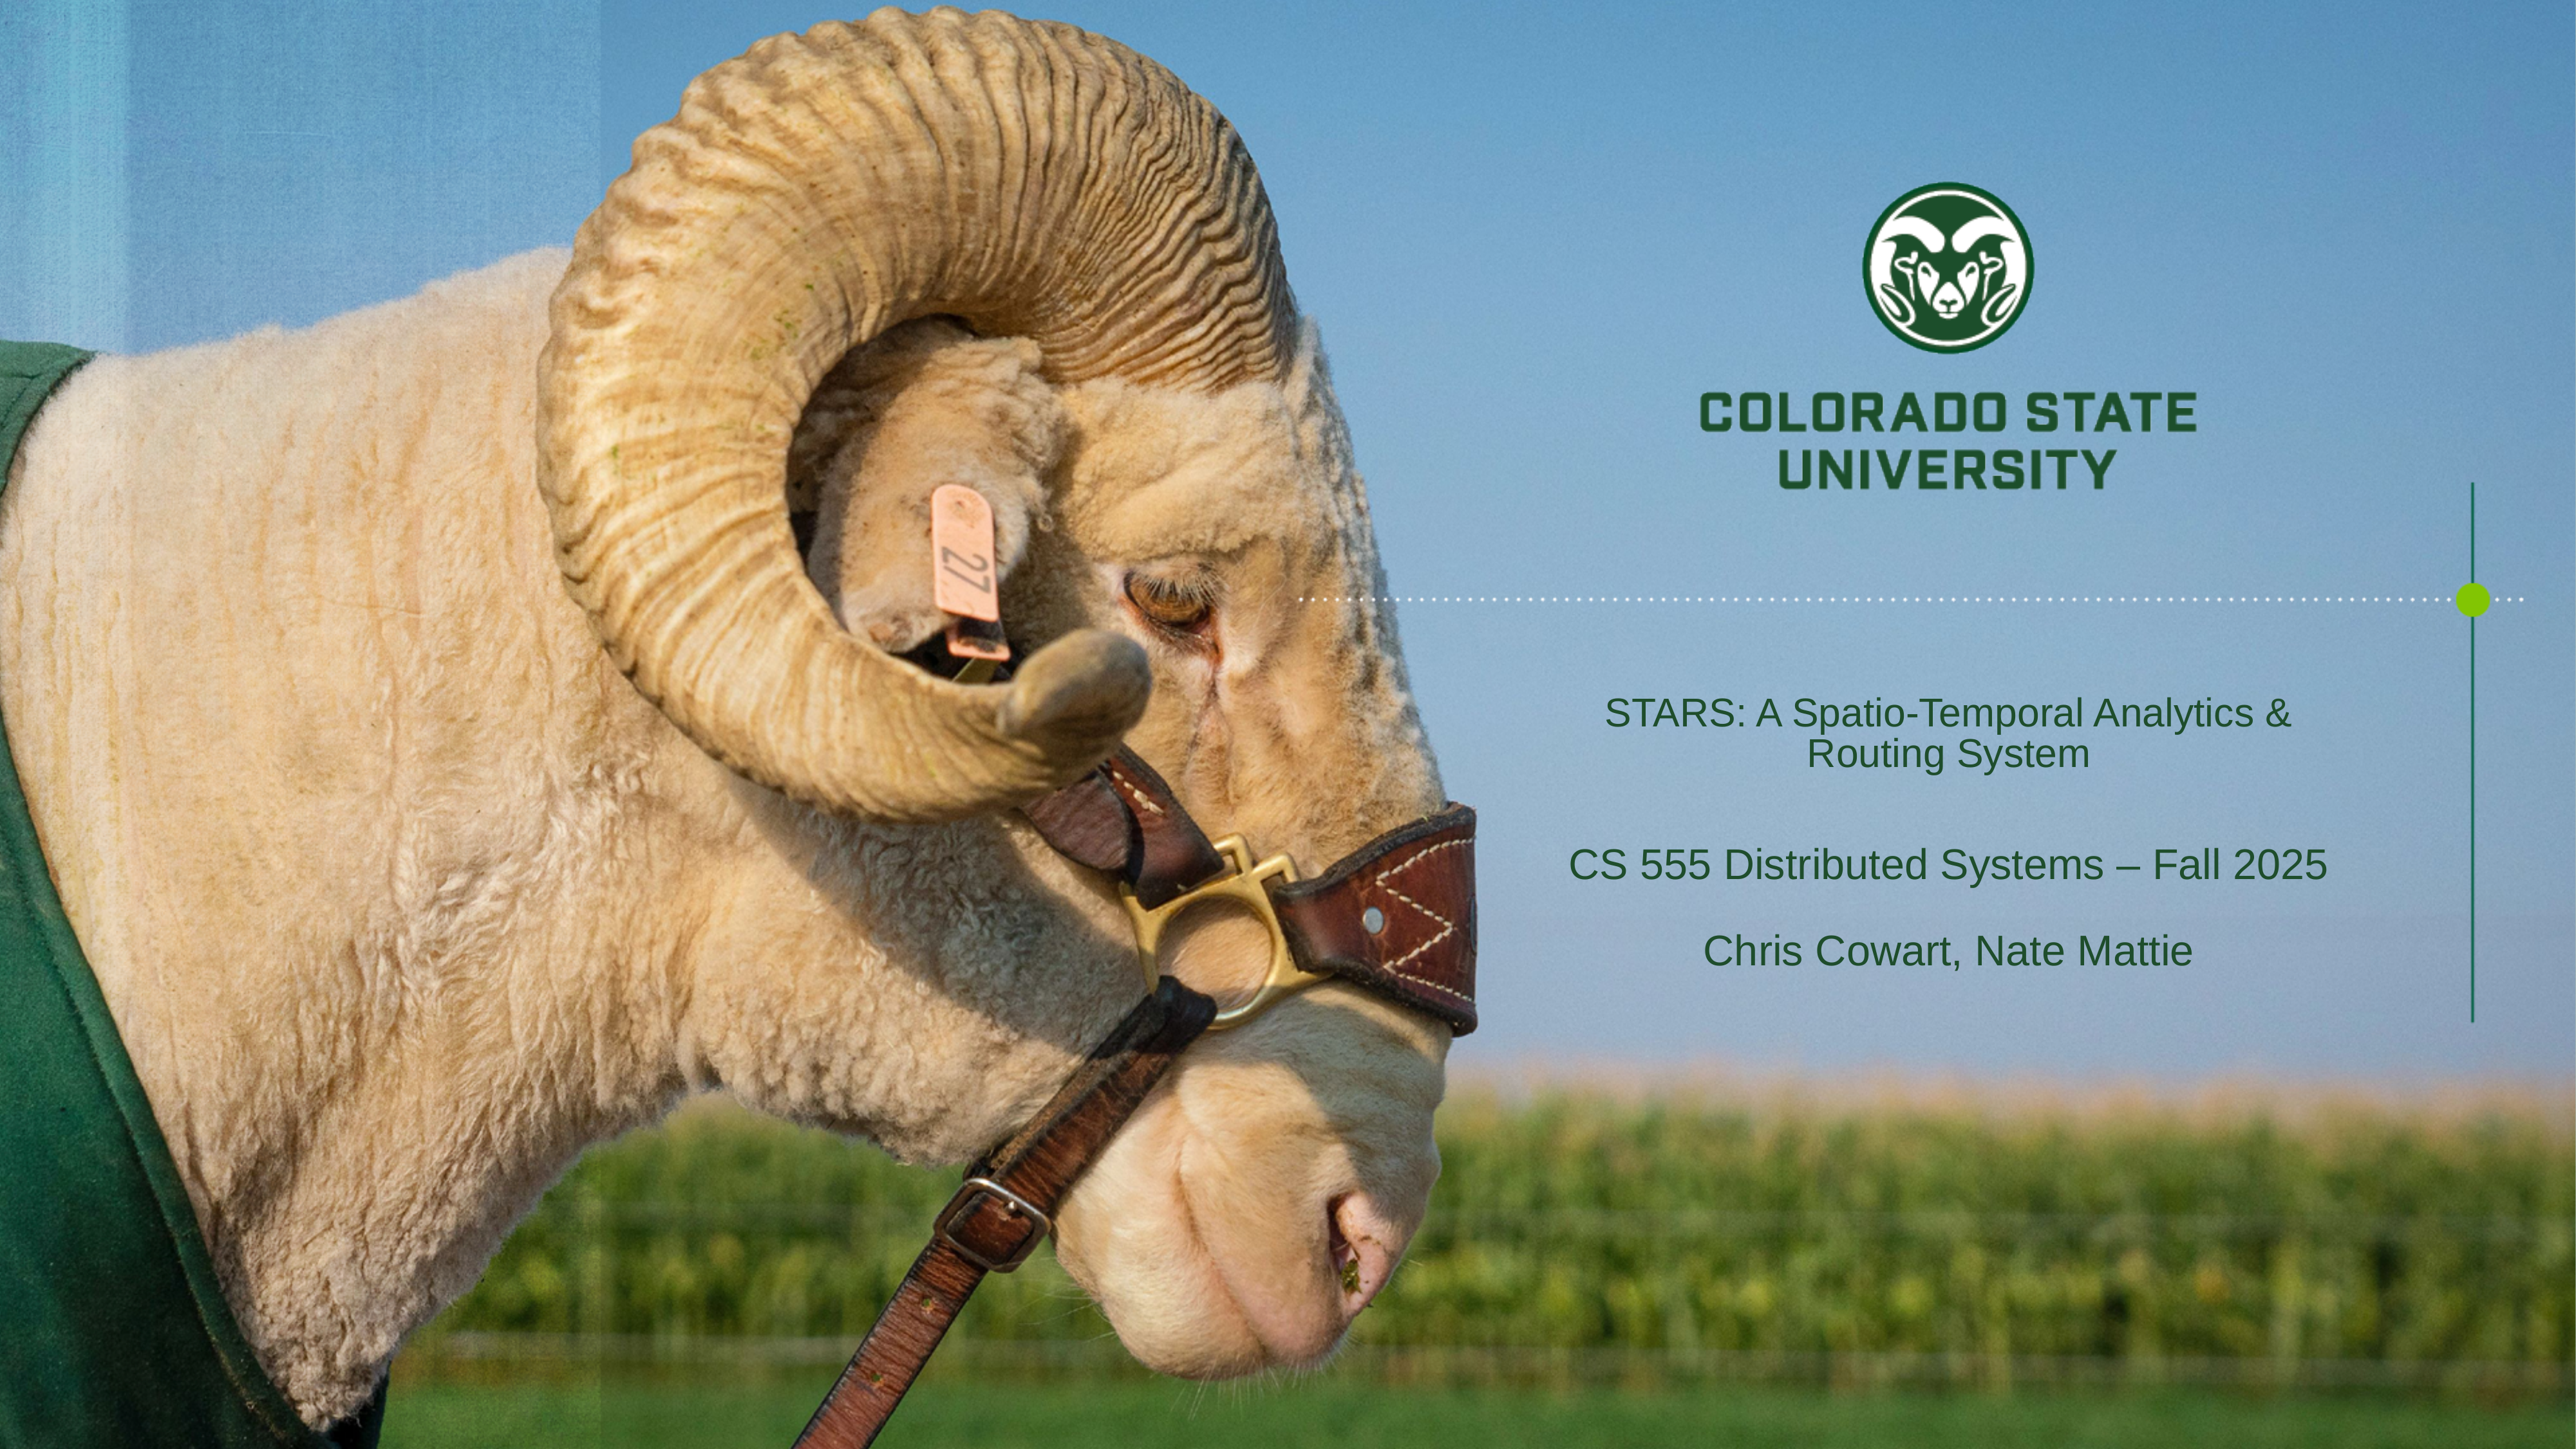

# STARS: A Spatio-Temporal Analytics & Routing System
CS 555 Distributed Systems – Fall 2025
Chris Cowart, Nate Mattie